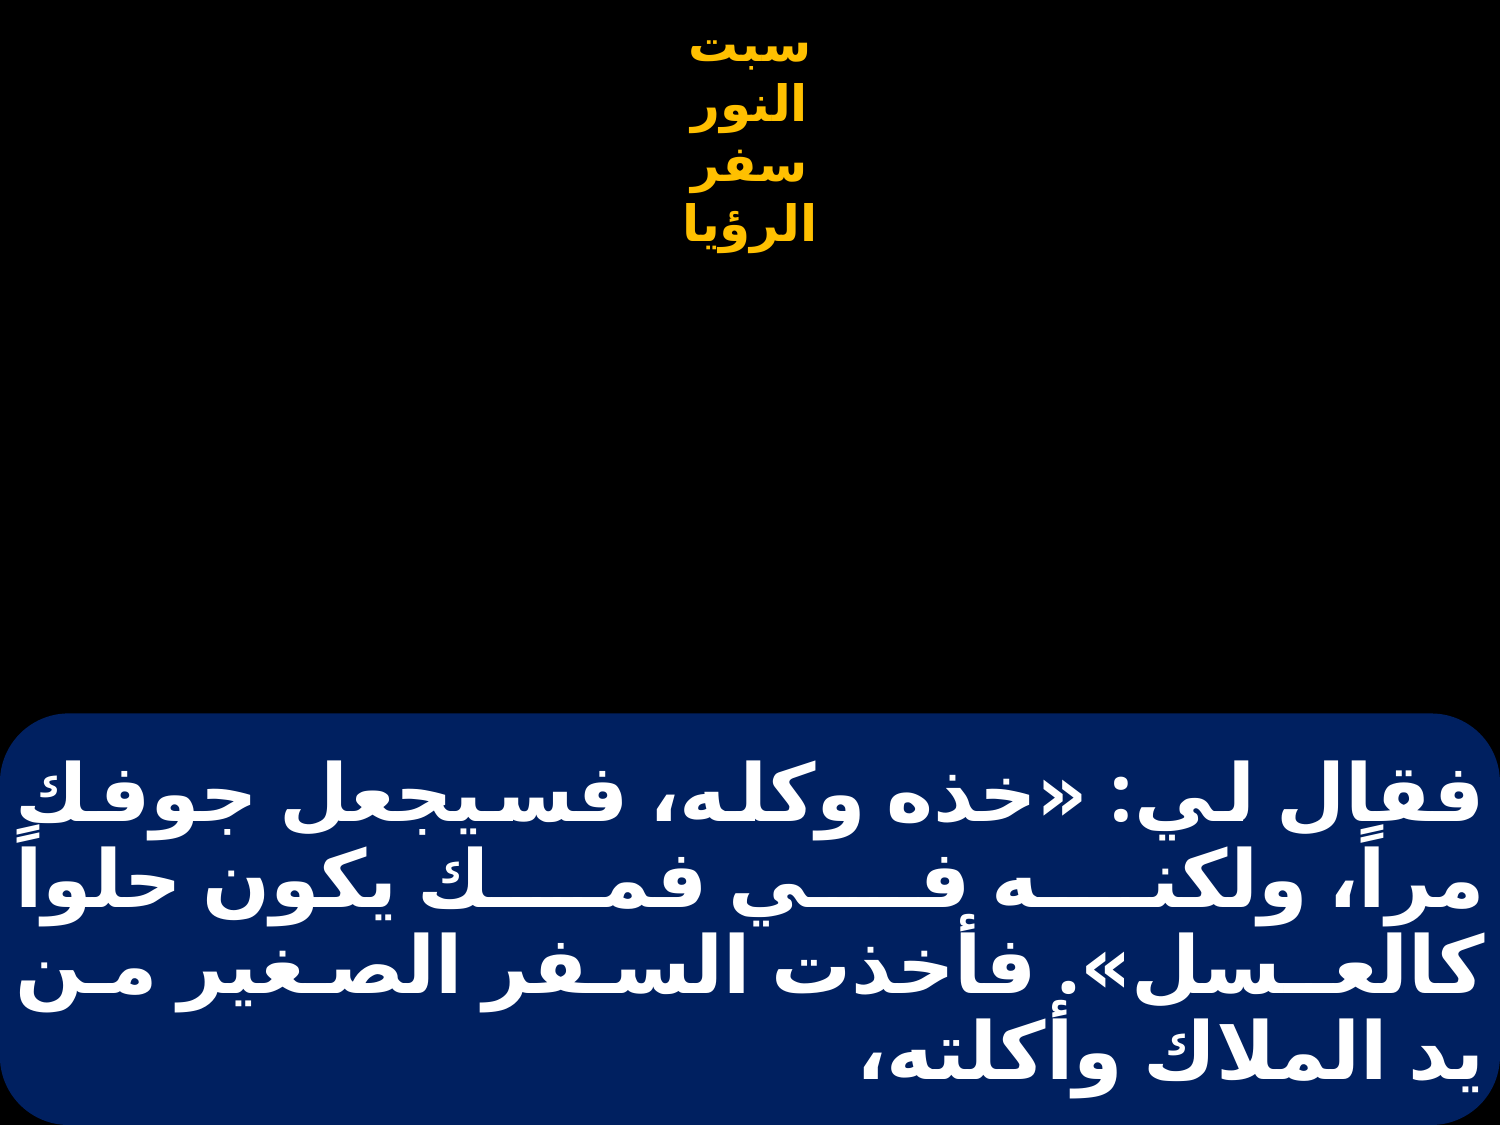

# فقال لي: «خذه وكله، فسيجعل جوفك مراً، ولكنه في فمك يكون حلواً كالعـسل». فأخذت السفر الصغير من يد الملاك وأكلته،